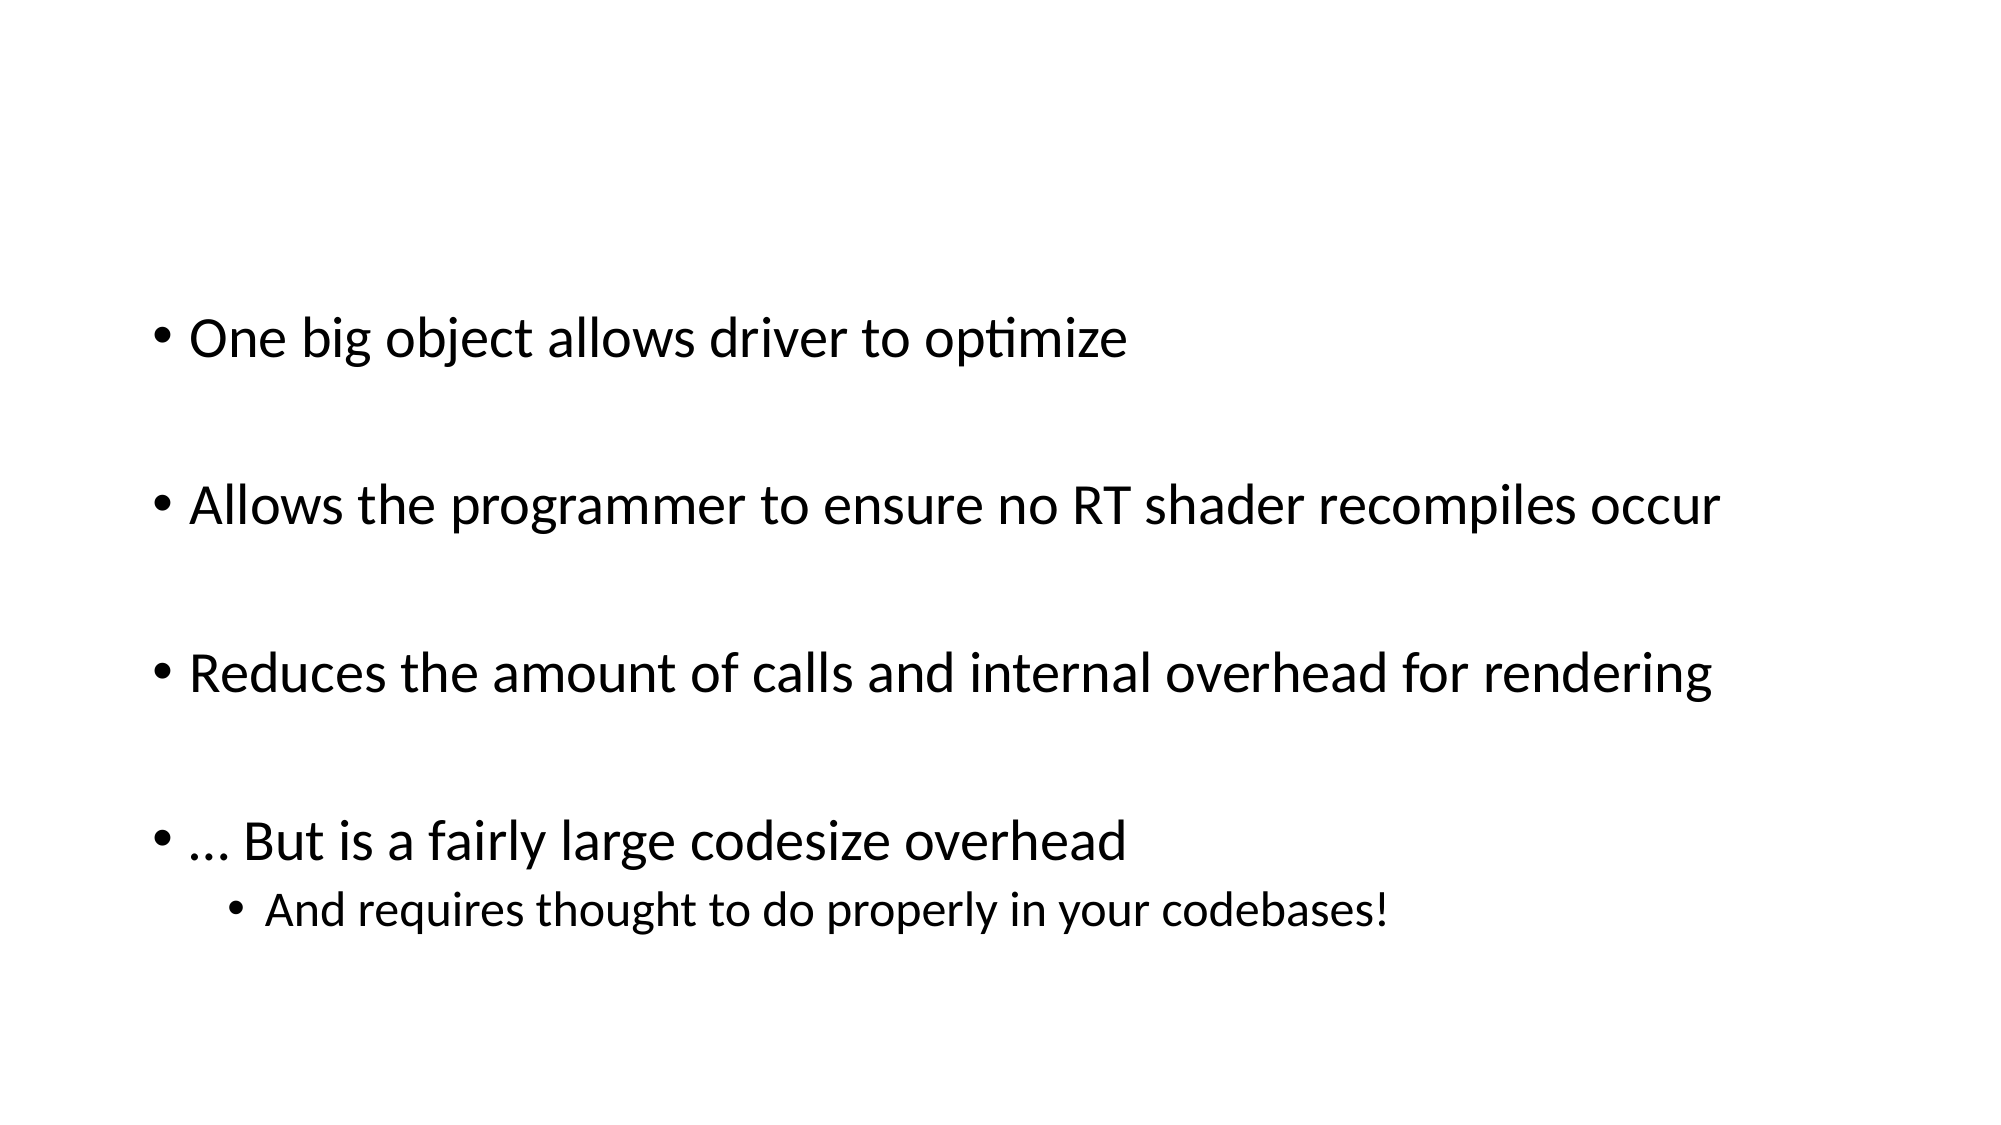

#
One big object allows driver to optimize

Allows the programmer to ensure no RT shader recompiles occur

Reduces the amount of calls and internal overhead for rendering

… But is a fairly large codesize overhead
And requires thought to do properly in your codebases!